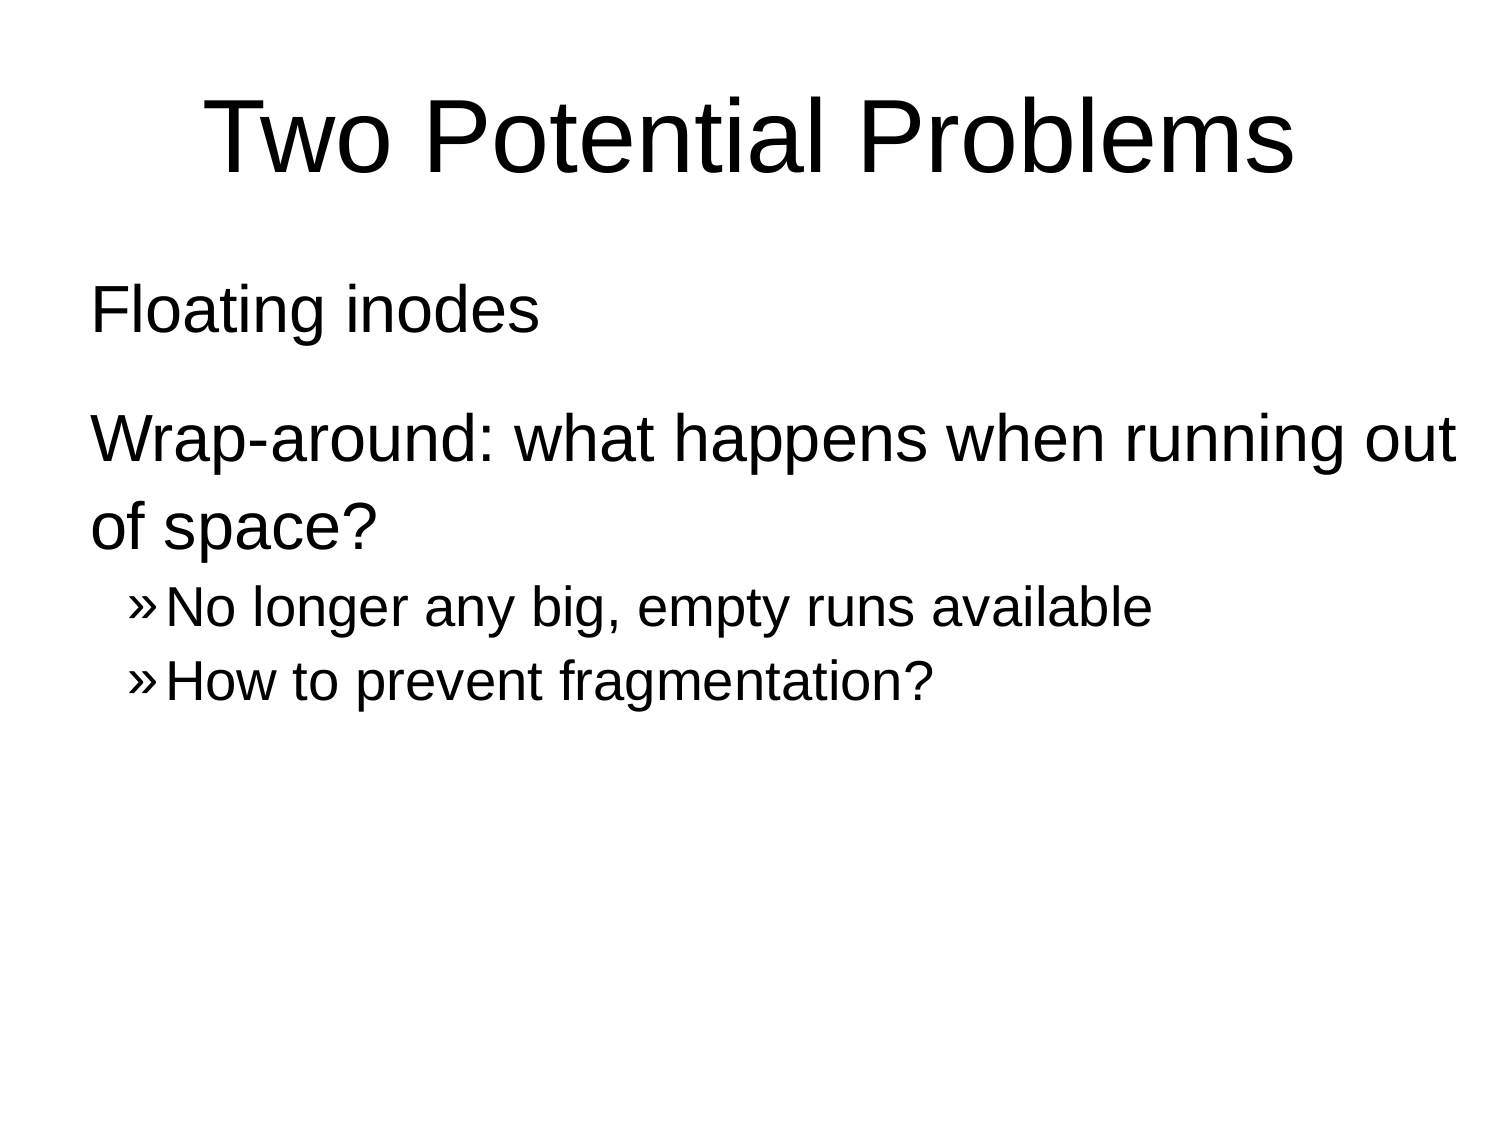

# Two Potential Problems
Floating inodes
Wrap-around: what happens when running out of space?
No longer any big, empty runs available
How to prevent fragmentation?